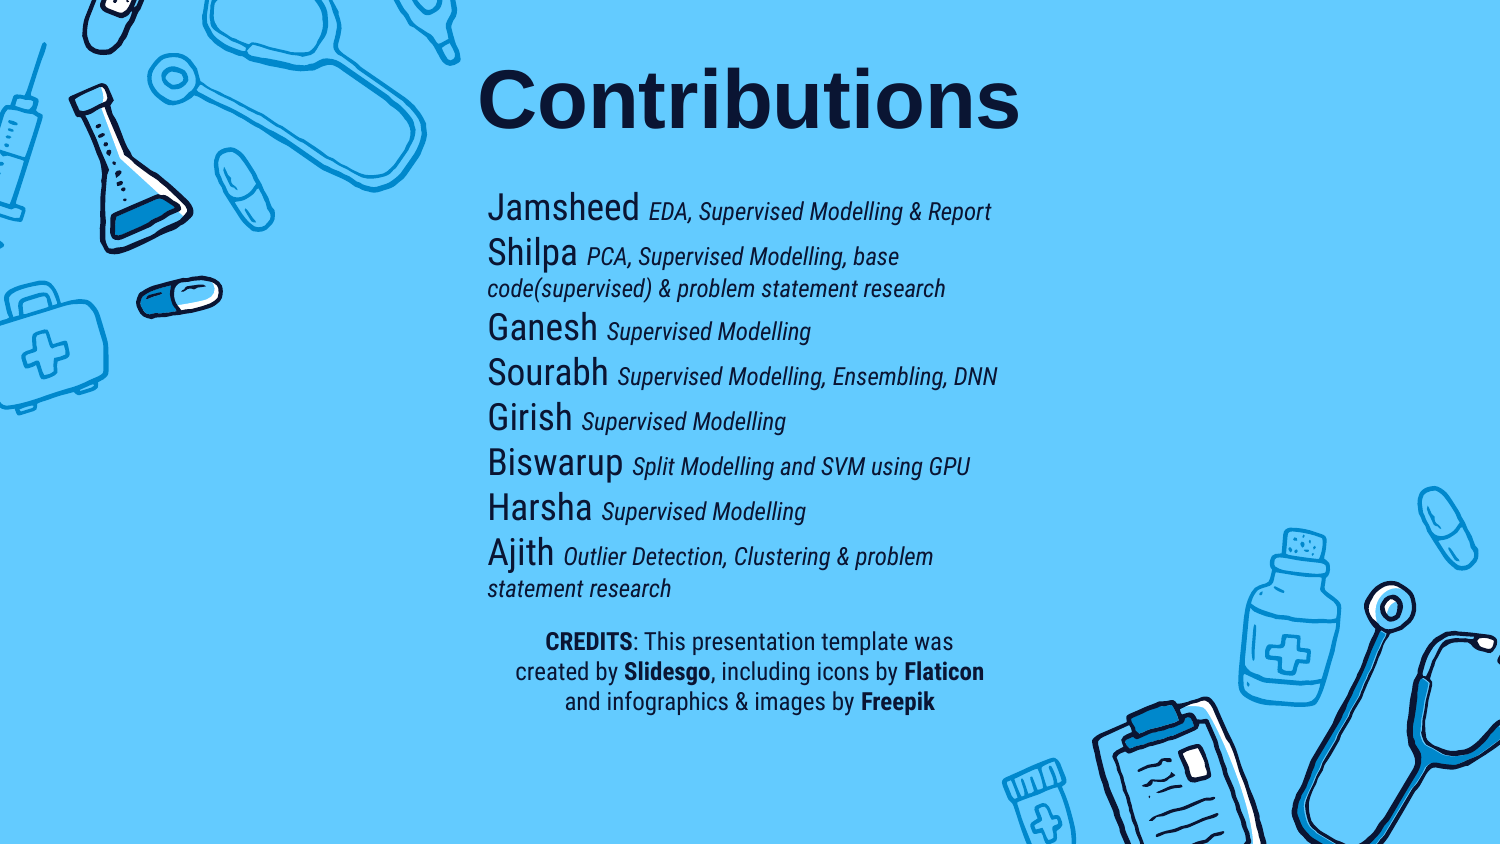

# Contributions
Jamsheed EDA, Supervised Modelling & Report
Shilpa PCA, Supervised Modelling, base code(supervised) & problem statement research
Ganesh Supervised Modelling
Sourabh Supervised Modelling, Ensembling, DNN
Girish Supervised Modelling
Biswarup Split Modelling and SVM using GPU
Harsha Supervised Modelling
Ajith Outlier Detection, Clustering & problem statement research